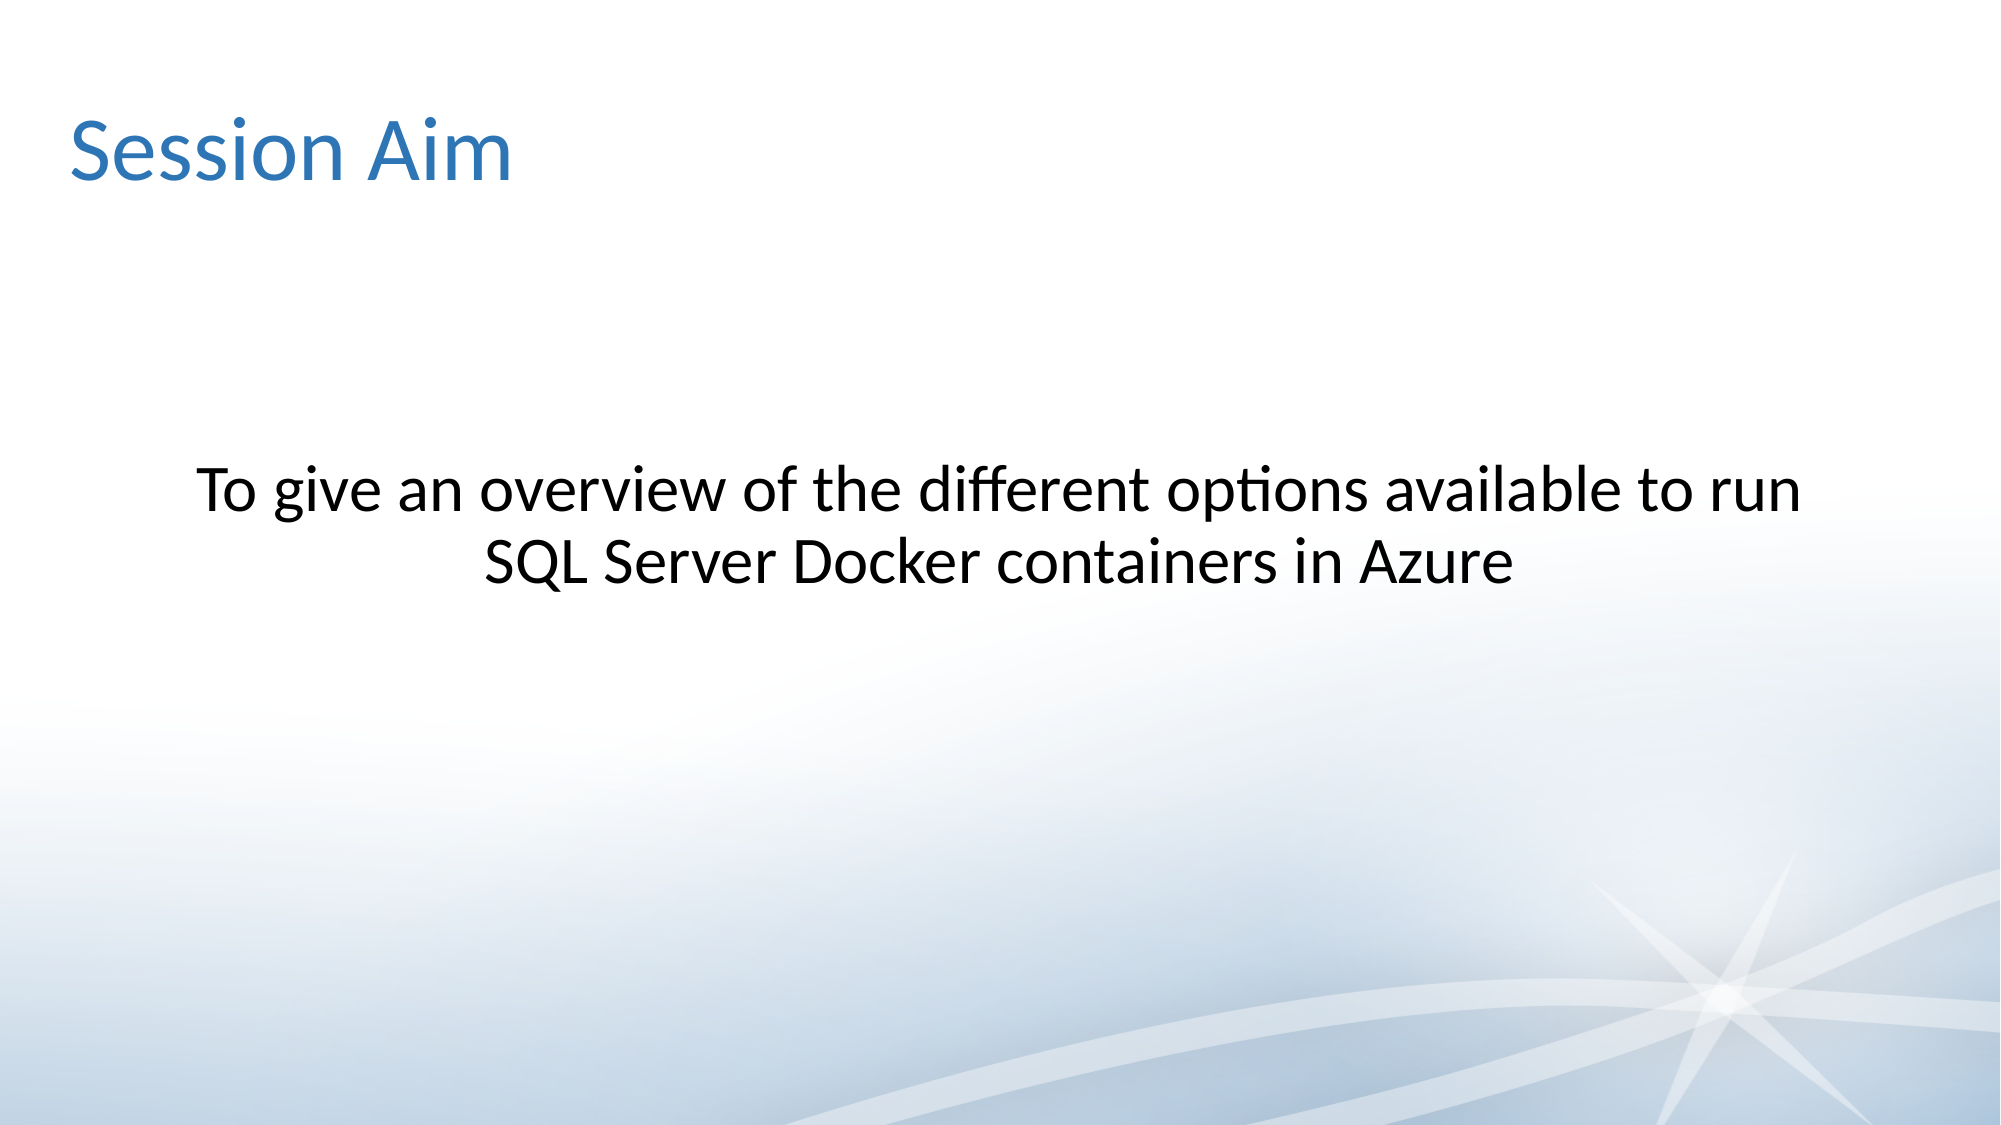

# Session Aim
To give an overview of the different options available to run SQL Server Docker containers in Azure